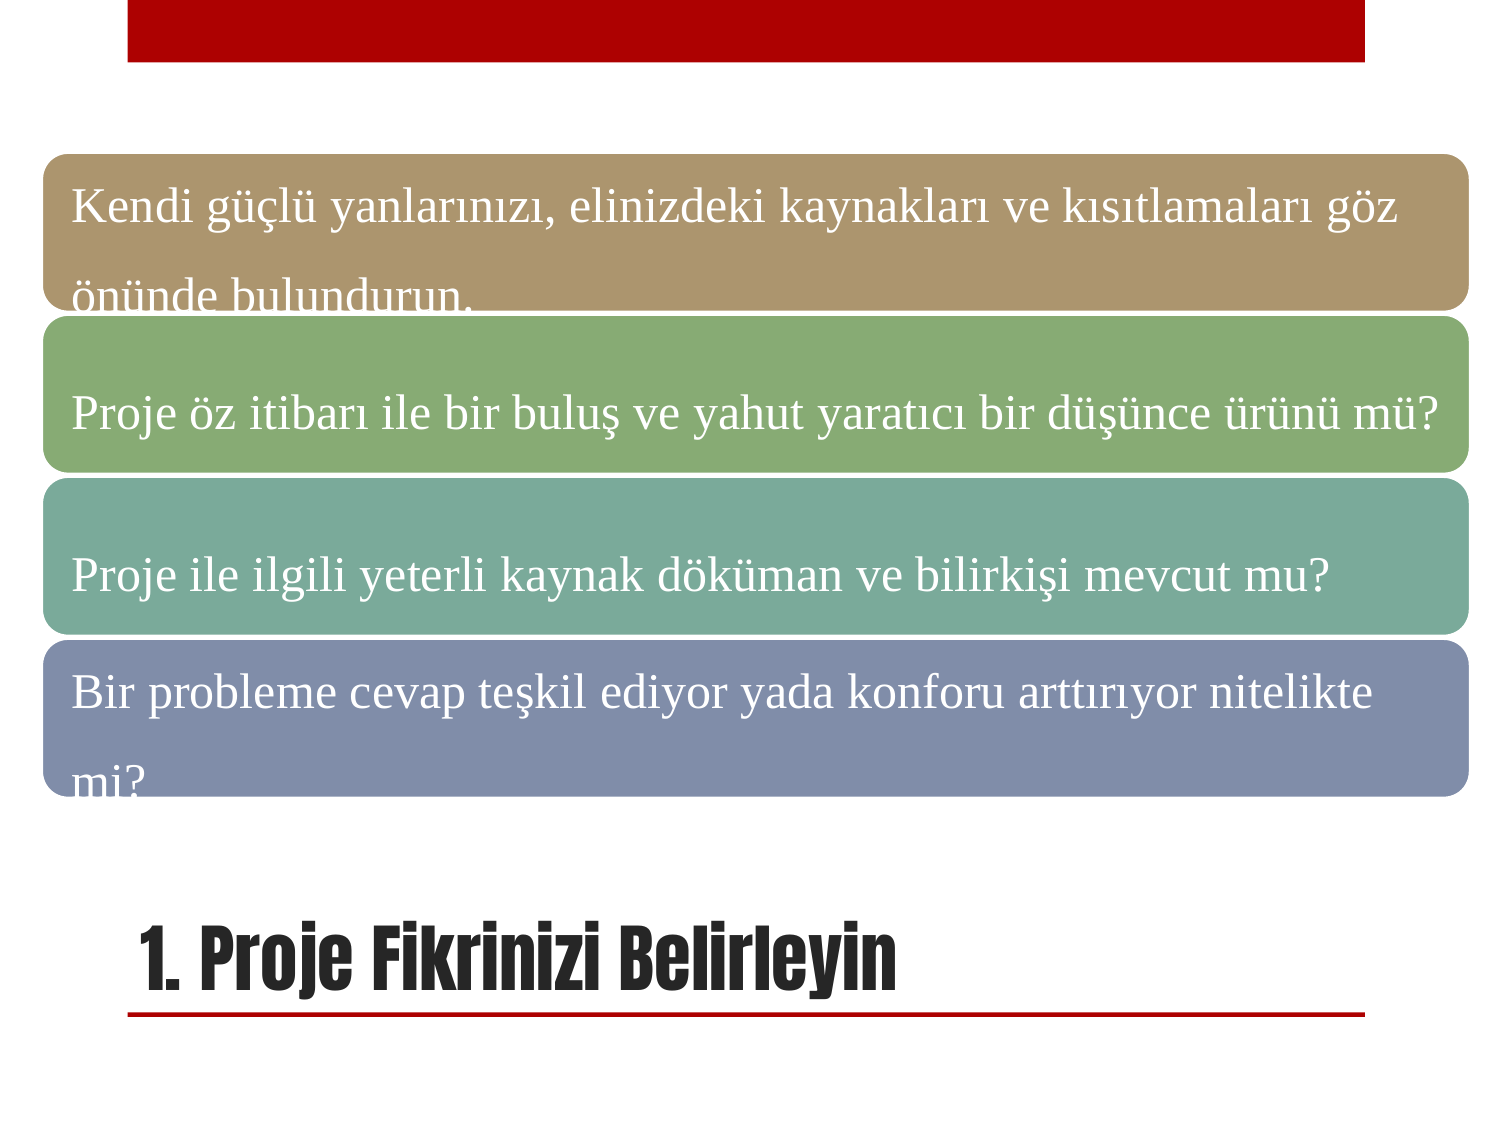

Kendi güçlü yanlarınızı, elinizdeki kaynakları ve kısıtlamaları göz önünde bulundurun.
Proje öz itibarı ile bir buluş ve yahut yaratıcı bir düşünce ürünü mü?
Proje ile ilgili yeterli kaynak döküman ve bilirkişi mevcut mu?
Bir probleme cevap teşkil ediyor yada konforu arttırıyor nitelikte mi?
# 1. Proje Fikrinizi Belirleyin